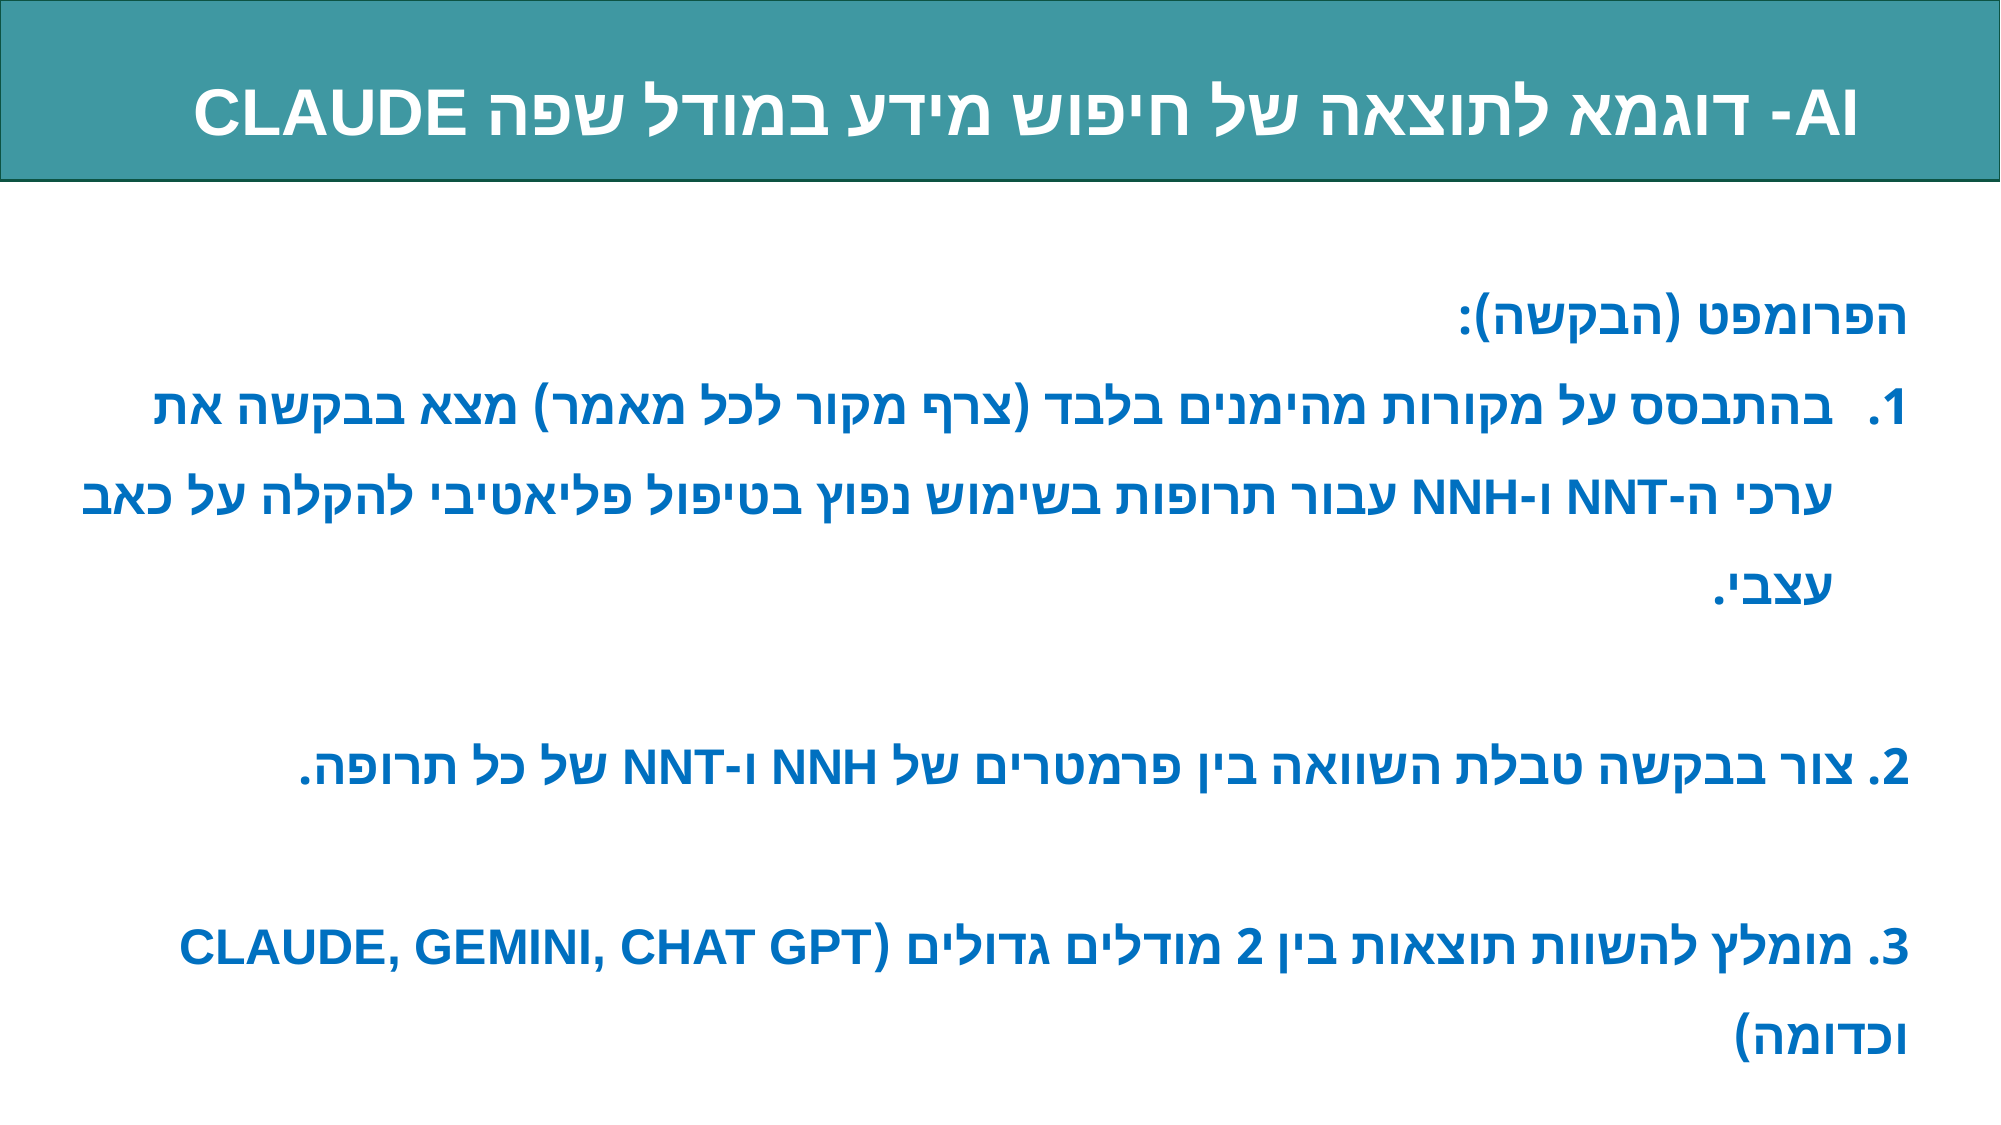

AI- דוגמא לתוצאה של חיפוש מידע במודל שפה CLAUDE

הפרומפט (הבקשה):
בהתבסס על מקורות מהימנים בלבד (צרף מקור לכל מאמר) מצא בבקשה את ערכי ה-NNT ו-NNH עבור תרופות בשימוש נפוץ בטיפול פליאטיבי להקלה על כאב עצבי.

2. צור בבקשה טבלת השוואה בין פרמטרים של NNH ו-NNT של כל תרופה.

3. מומלץ להשוות תוצאות בין 2 מודלים גדולים (CLAUDE, GEMINI, CHAT GPT וכדומה)